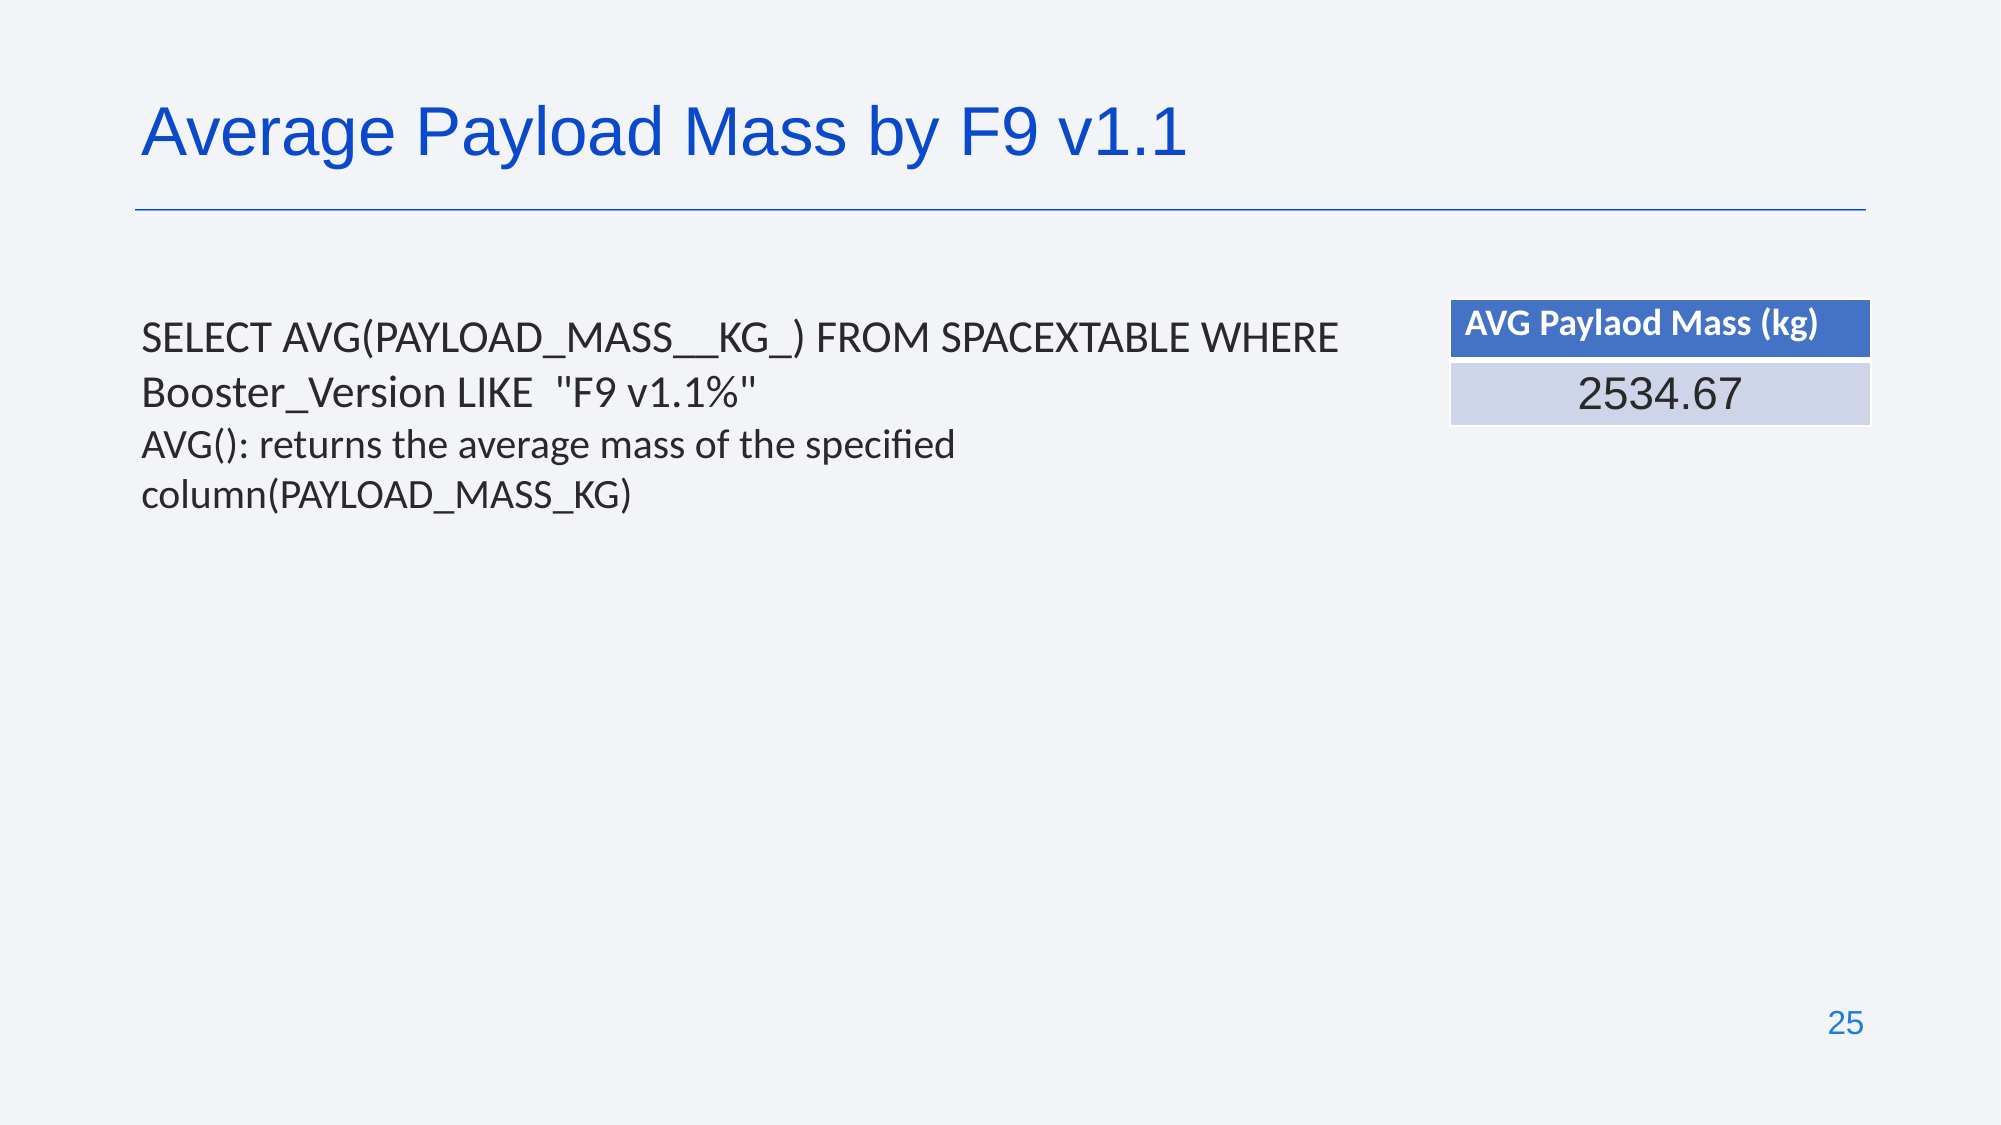

Average Payload Mass by F9 v1.1
| AVG Paylaod Mass (kg) |
| --- |
| 2534.67 |
SELECT AVG(PAYLOAD_MASS__KG_) FROM SPACEXTABLE WHERE Booster_Version LIKE  "F9 v1.1%"
AVG(): returns the average mass of the specified column(PAYLOAD_MASS_KG)
25